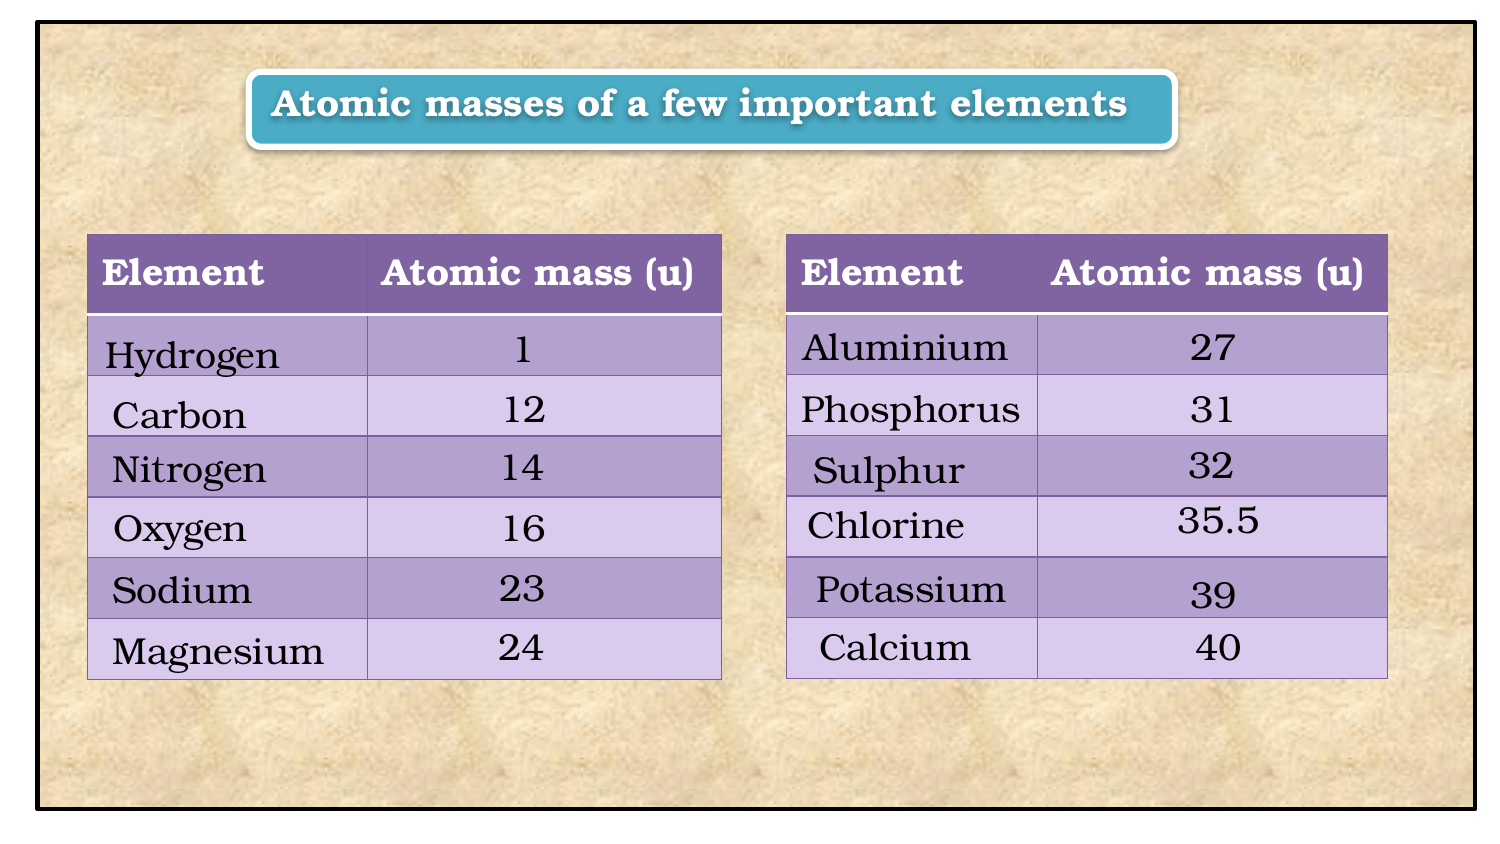

Atomic masses of a few important elements
| Element | Atomic mass (u) |
| --- | --- |
|  |  |
|  |  |
|  |  |
|  |  |
|  |  |
|  |  |
| Element | Atomic mass (u) |
| --- | --- |
|  |  |
|  |  |
|  |  |
|  |  |
|  |  |
|  |  |
Aluminium
27
1
Hydrogen
12
Phosphorus
31
Carbon
32
14
Nitrogen
Sulphur
35.5
Chlorine
Oxygen
16
23
Potassium
Sodium
39
24
Calcium
40
Magnesium